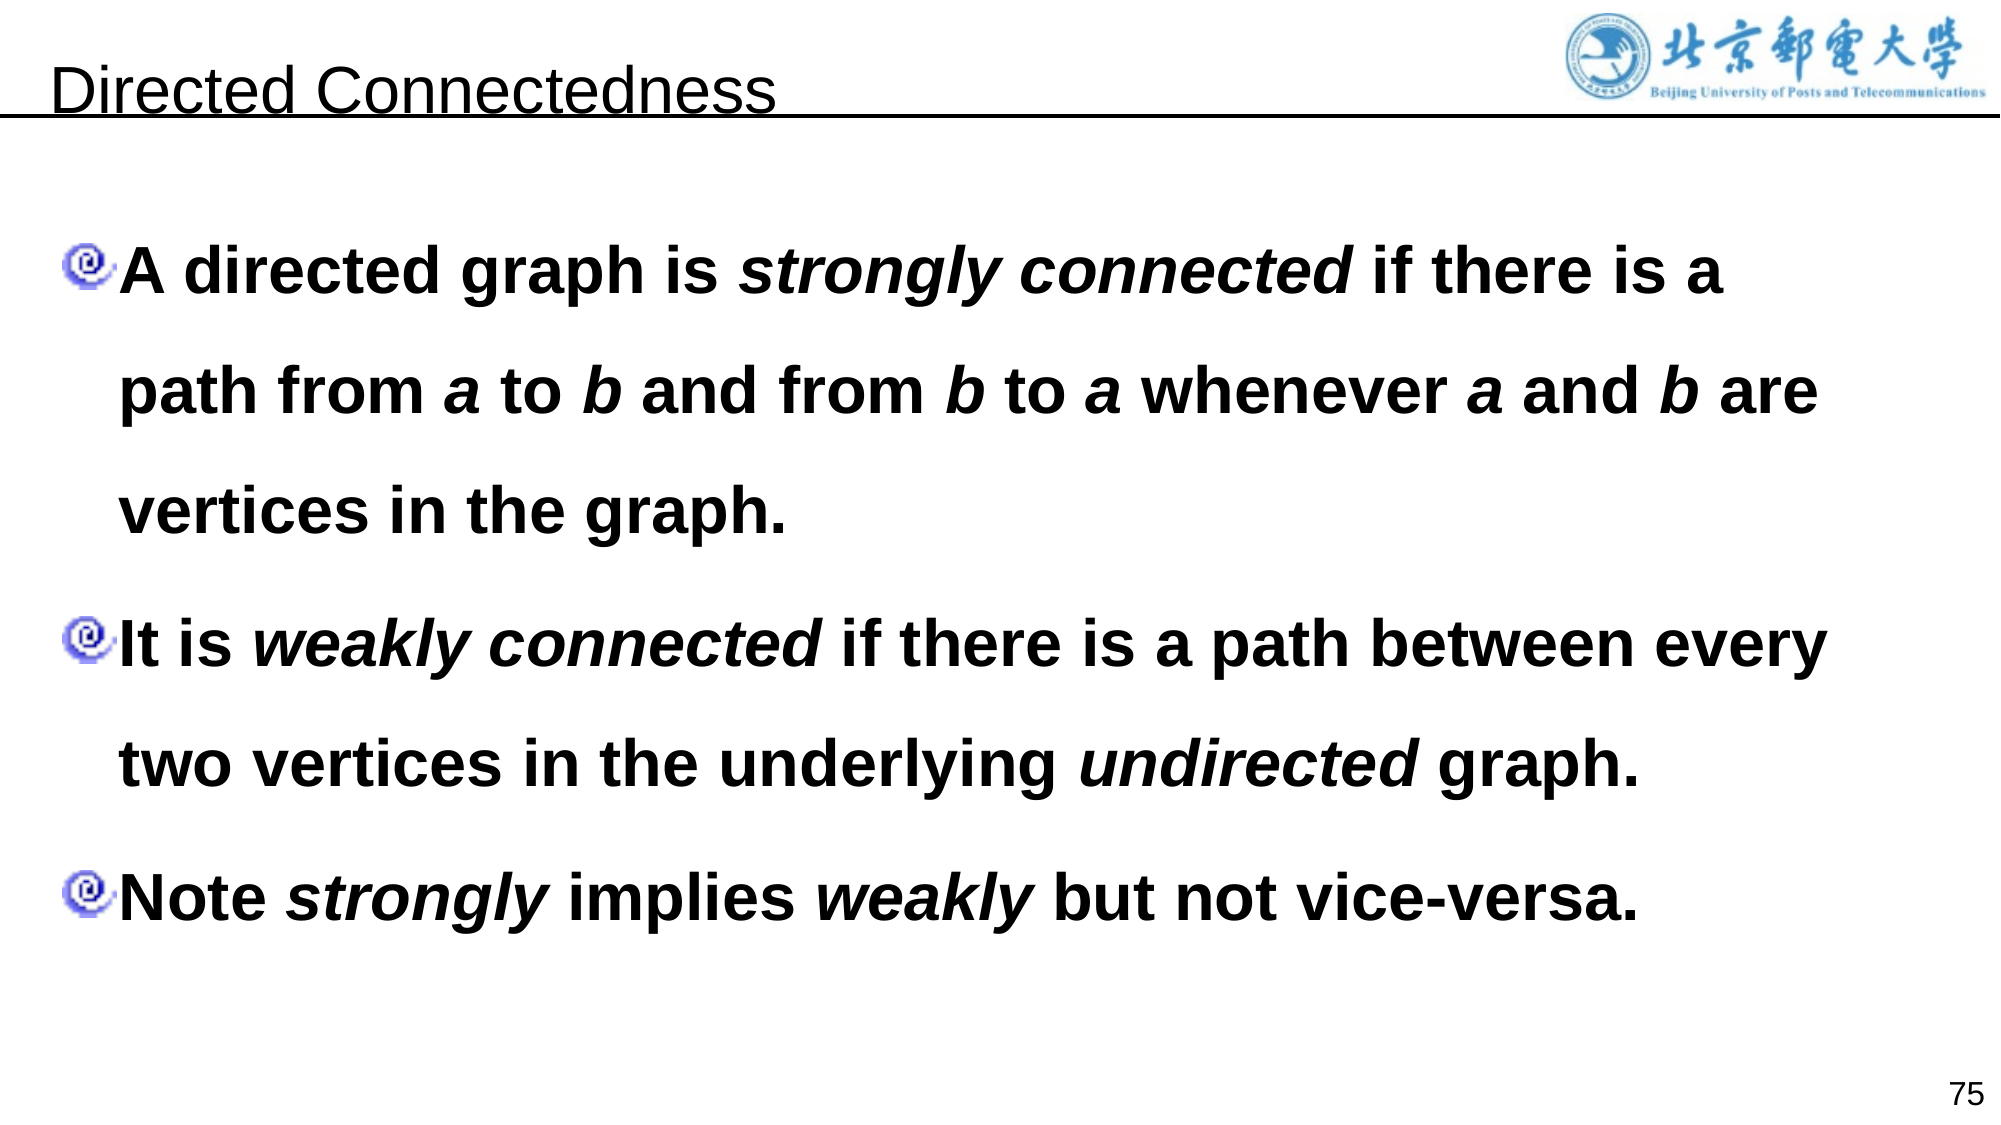

Directed Connectedness
A directed graph is strongly connected if there is a path from a to b and from b to a whenever a and b are vertices in the graph.
It is weakly connected if there is a path between every two vertices in the underlying undirected graph.
Note strongly implies weakly but not vice-versa.